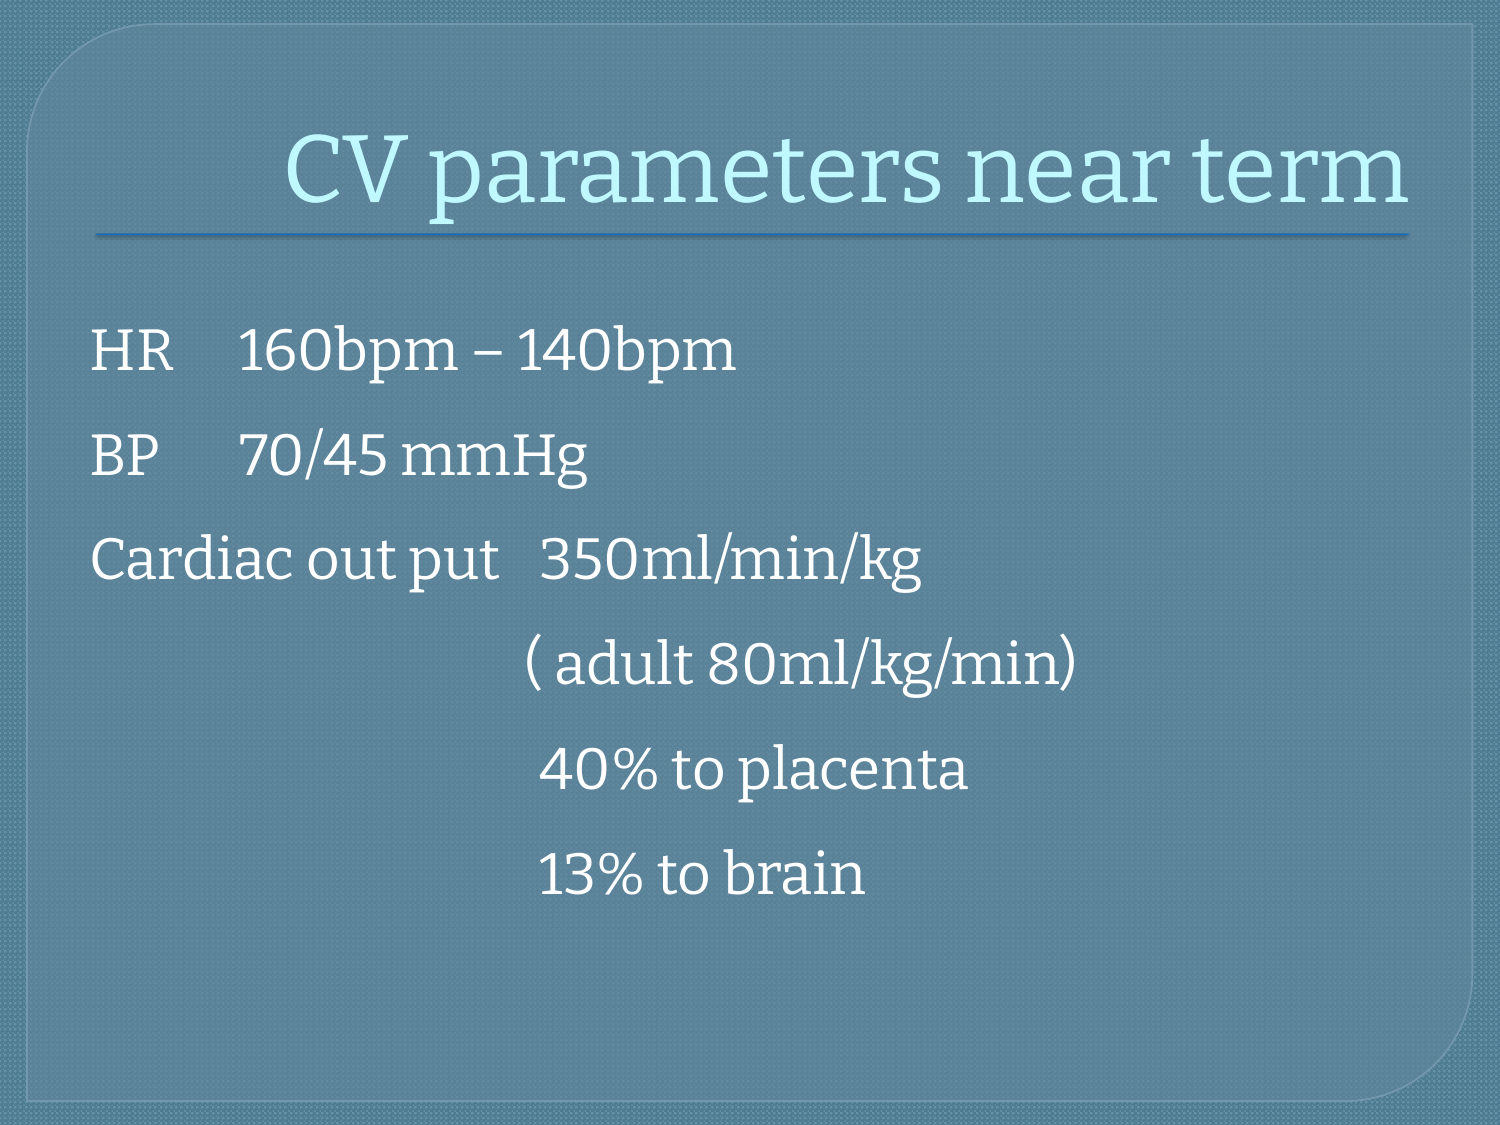

# CV parameters near term
HR	160bpm – 140bpm
BP	70/45 mmHg
Cardiac out put	350ml/min/kg
                                     ( adult 80ml/kg/min)
			40% to placenta
			13% to brain